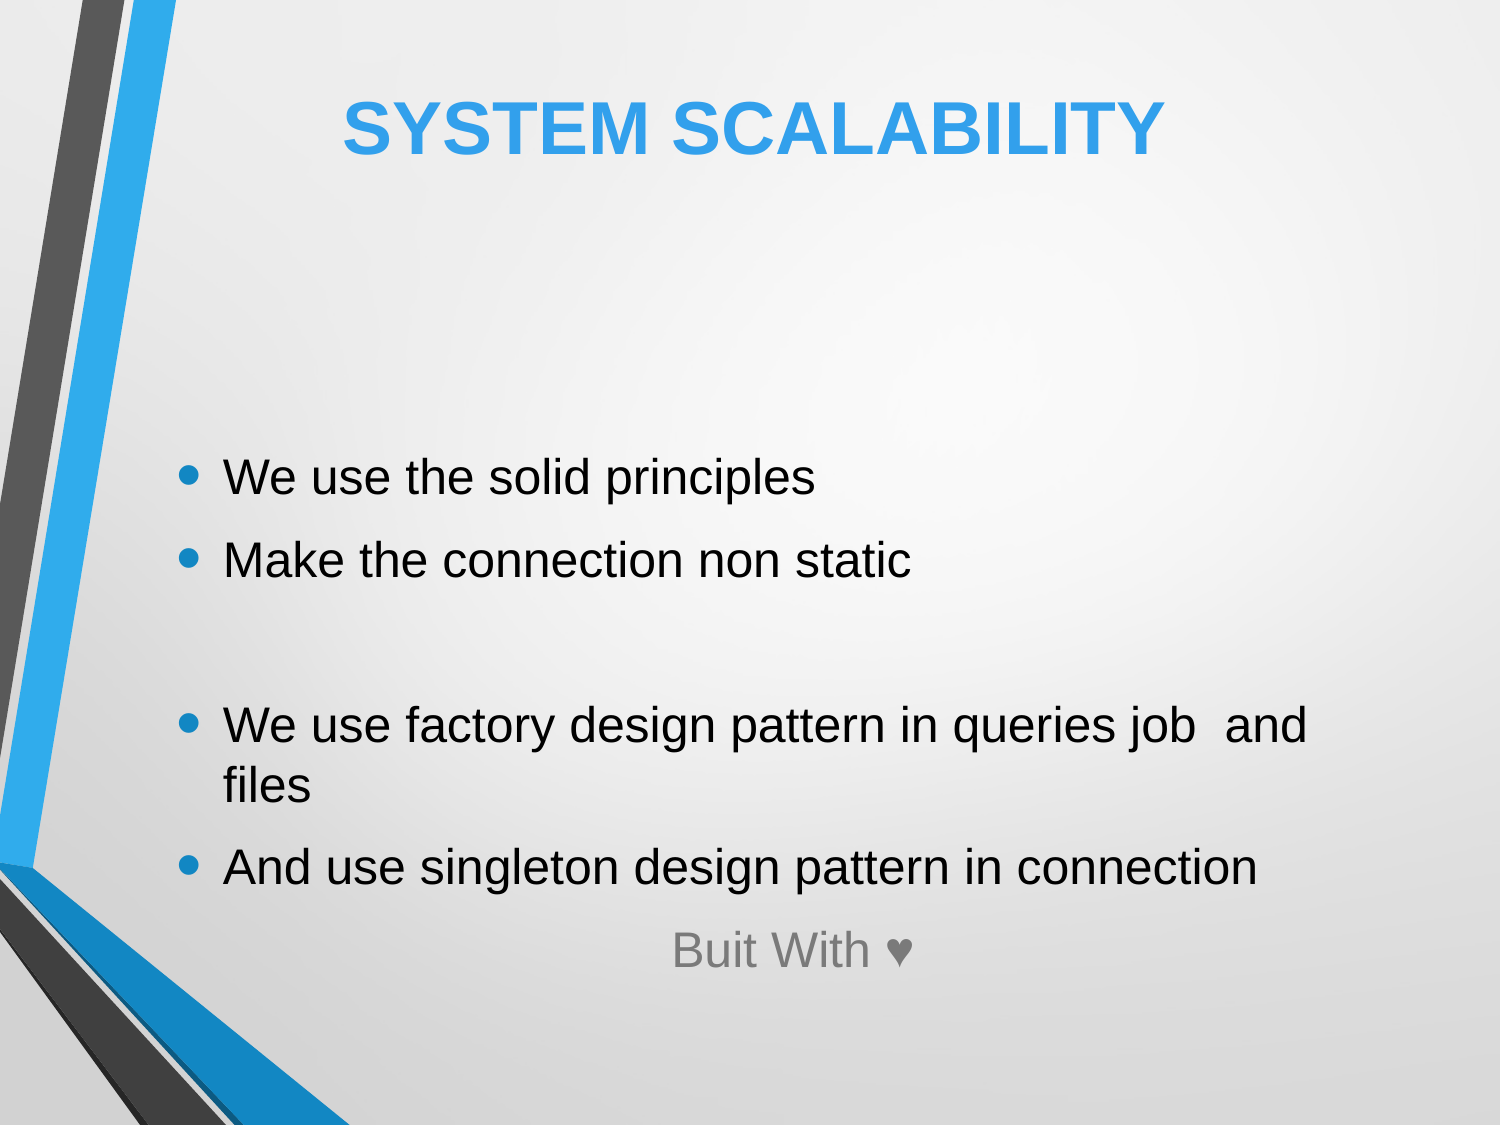

System scalability
We use the solid principles
Make the connection non static

We use factory design pattern in queries job  and files
And use singleton design pattern in connection
Buit With ♥